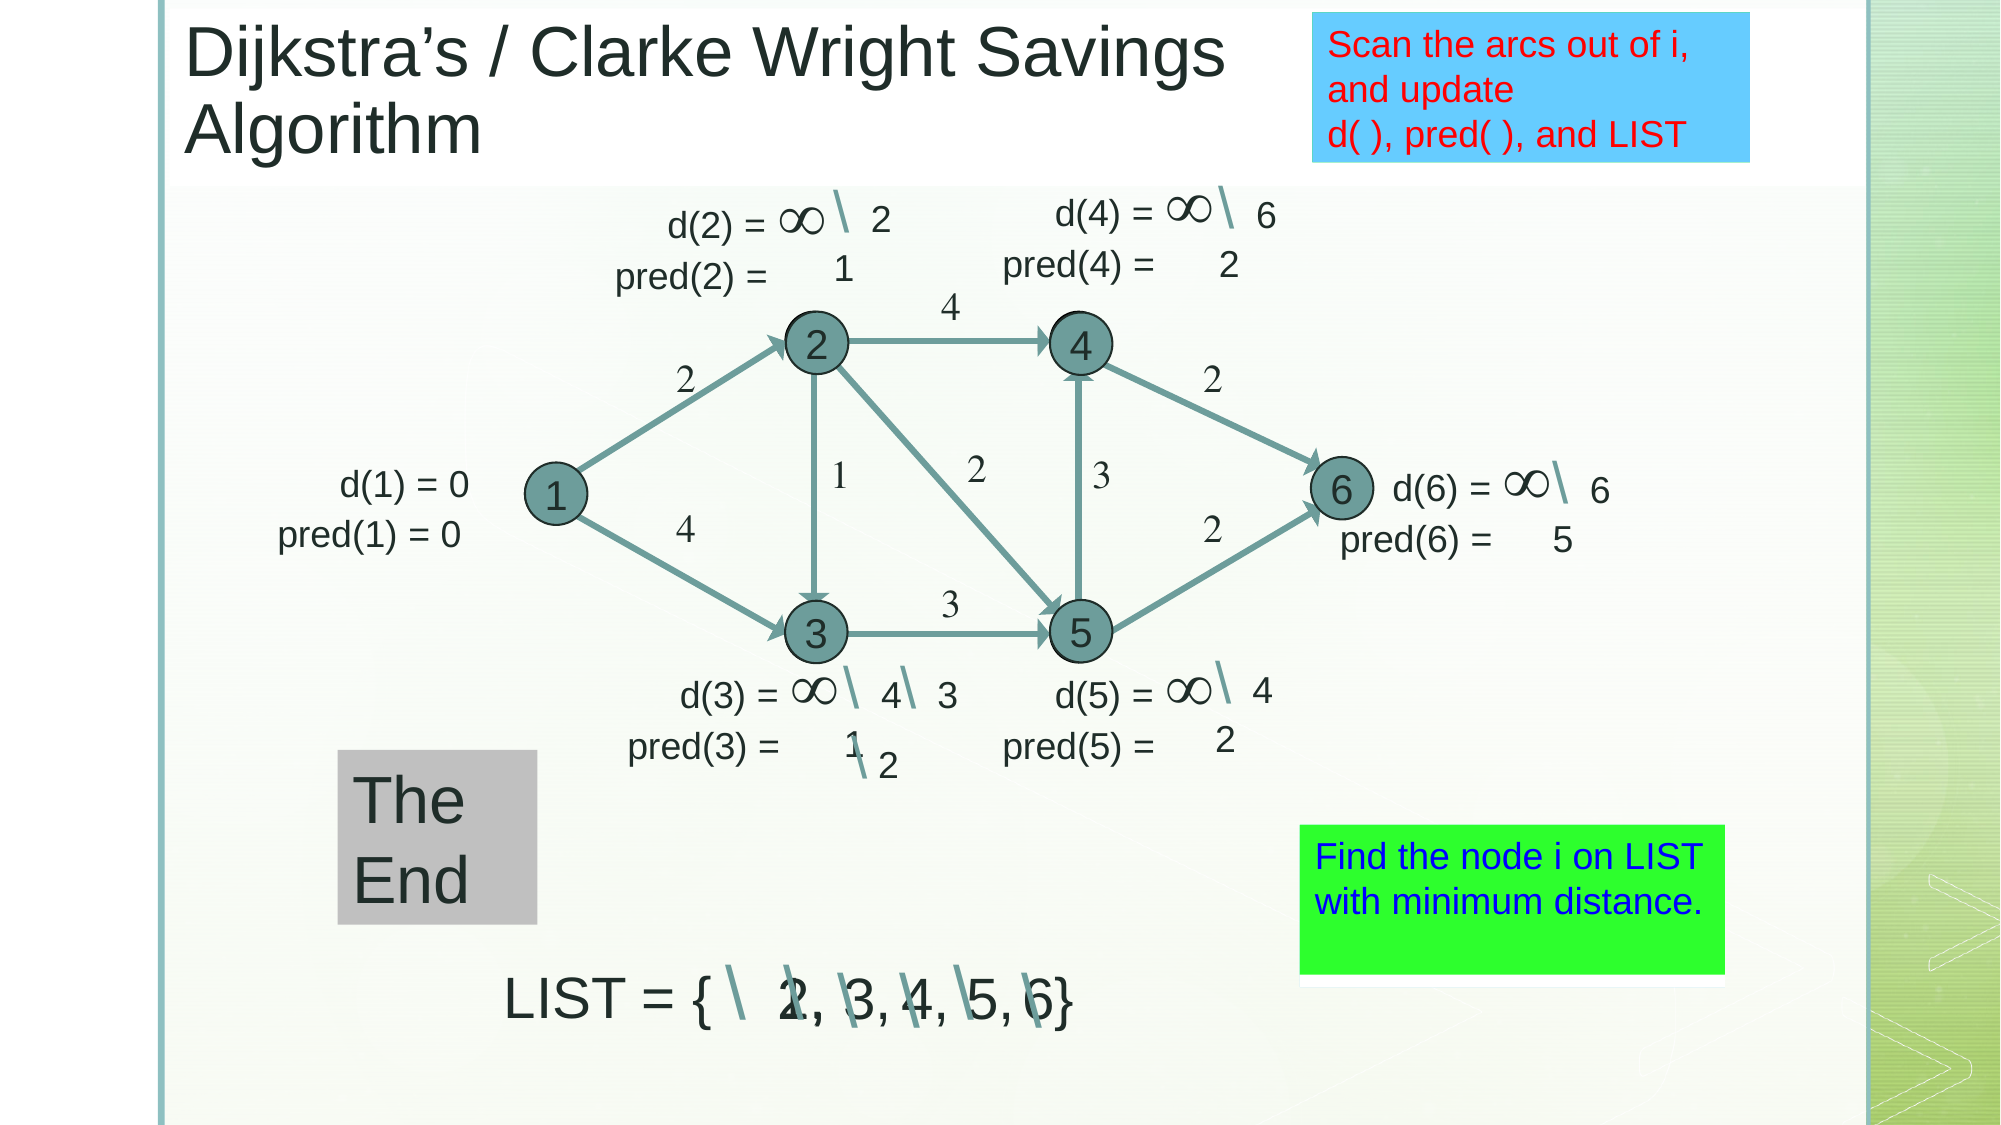

Dijkstra’s / Clarke Wright Savings
Algorithm
Scan the arcs out of i, and update
d( ), pred( ), and LIST
Scan the arcs out of i, and update
d( ), pred( ), and LIST
Scan the arcs out of i, and update
d( ), pred( ), and LIST
Scan the arcs out of i, and update
d( ), pred( ), and LIST
Scan the arcs out of i, and update
d( ), pred( ), and LIST
     d(4) = ∞
pred(4) =
\  6
2
     d(2) = ∞
pred(2) =
\  2
1
4

2
4
2
2
2
  1
   3

1
6
4
2
3

3
5
2
4
     d(6) = ∞
pred(6) =
\  6
5
d(1) = 0
6
1
pred(1) = 0
5
3
     d(3) = ∞
pred(3) =
     d(5) = ∞
pred(5) =
\  4
2
   \  3
\ 2
\  4
1
The End
Find the node i on LIST with minimum distance.
Find the node i on LIST with minimum distance.
Find the node i on LIST with minimum distance.
Find the node i on LIST with minimum distance.
Find the node i on LIST with minimum distance.
Find the node i on LIST with minimum distance.
Initialize the distances and LIST.
\  2, 3,
\      4, 5,
\   6}
\
\
\
LIST = {    1,